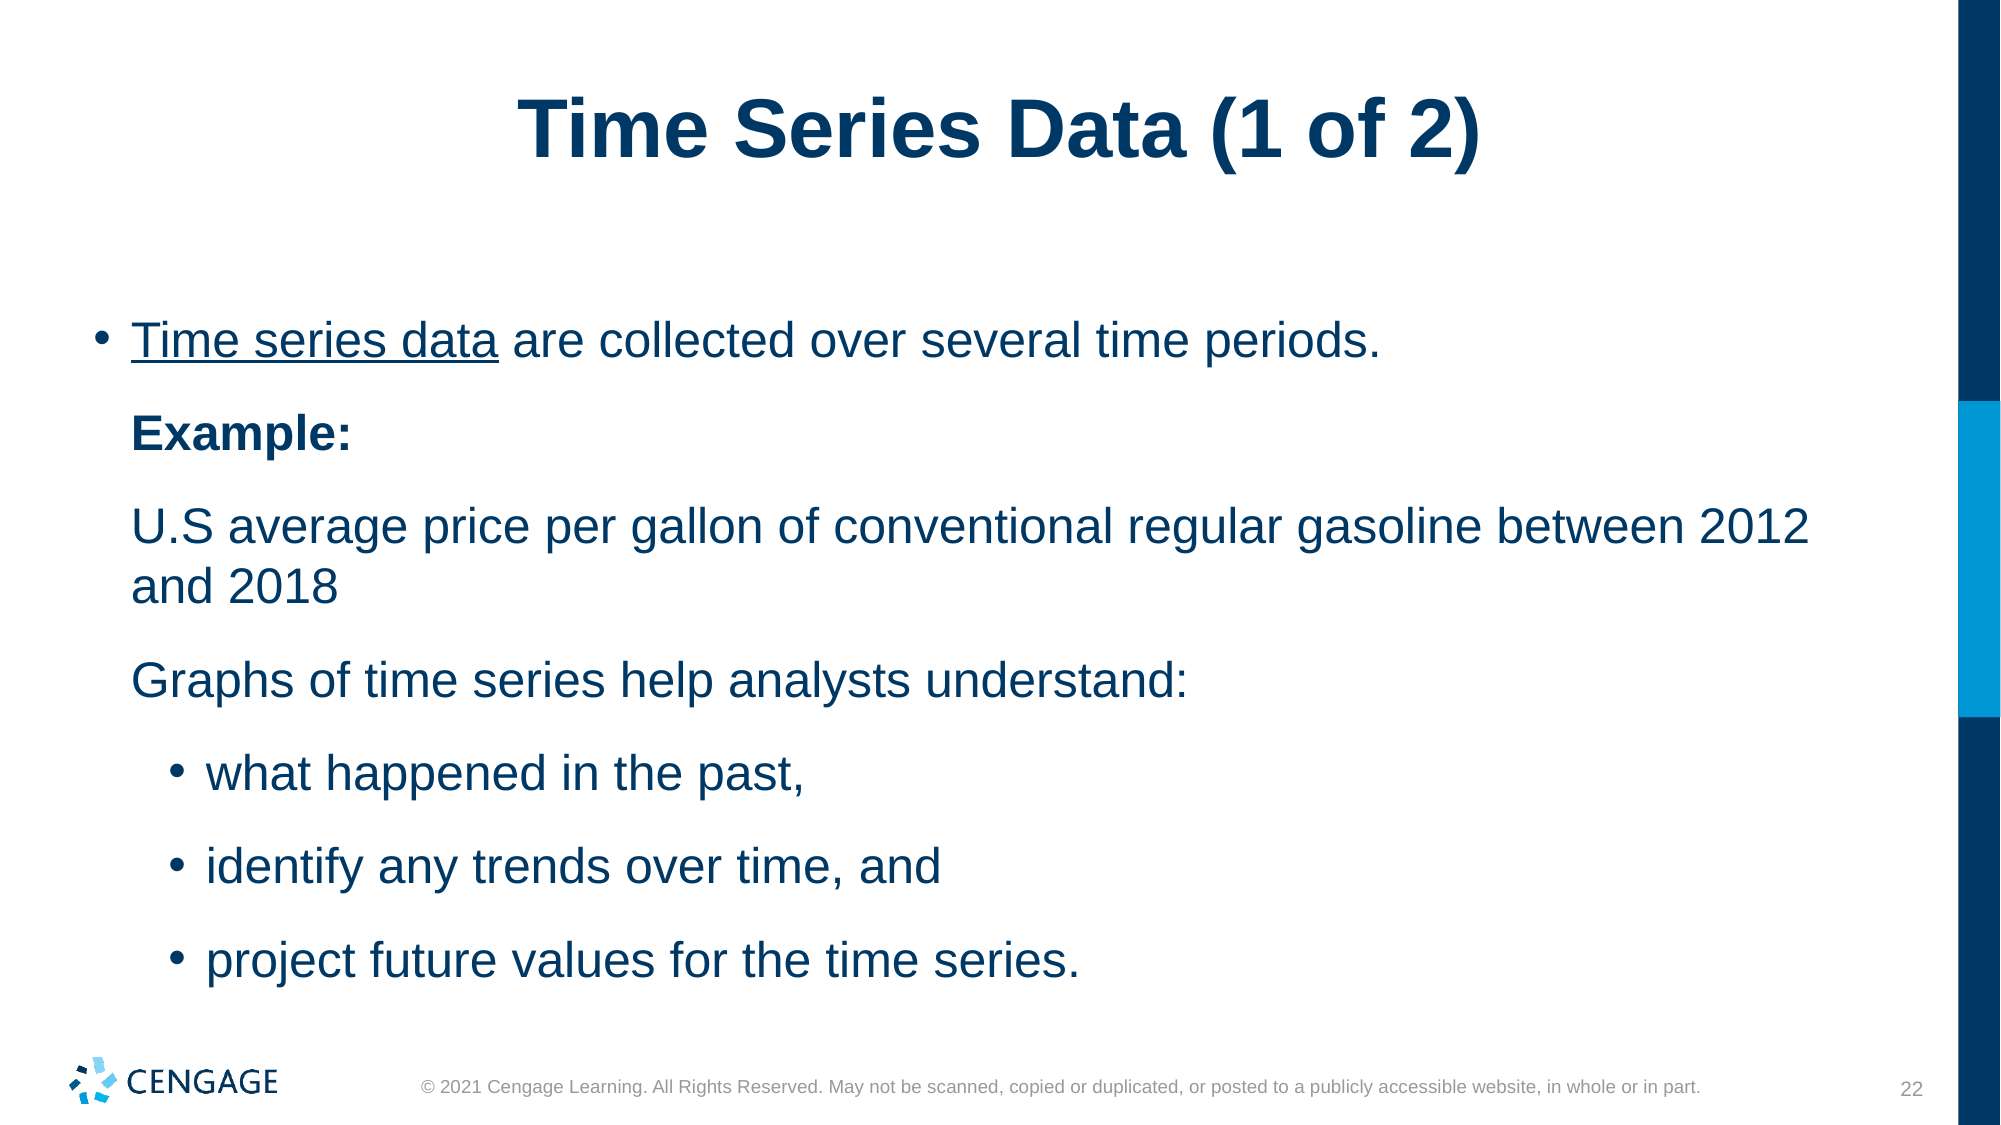

# Time Series Data (1 of 2)
Time series data are collected over several time periods.
Example:
U.S average price per gallon of conventional regular gasoline between 2012 and 2018
Graphs of time series help analysts understand:
what happened in the past,
identify any trends over time, and
project future values for the time series.